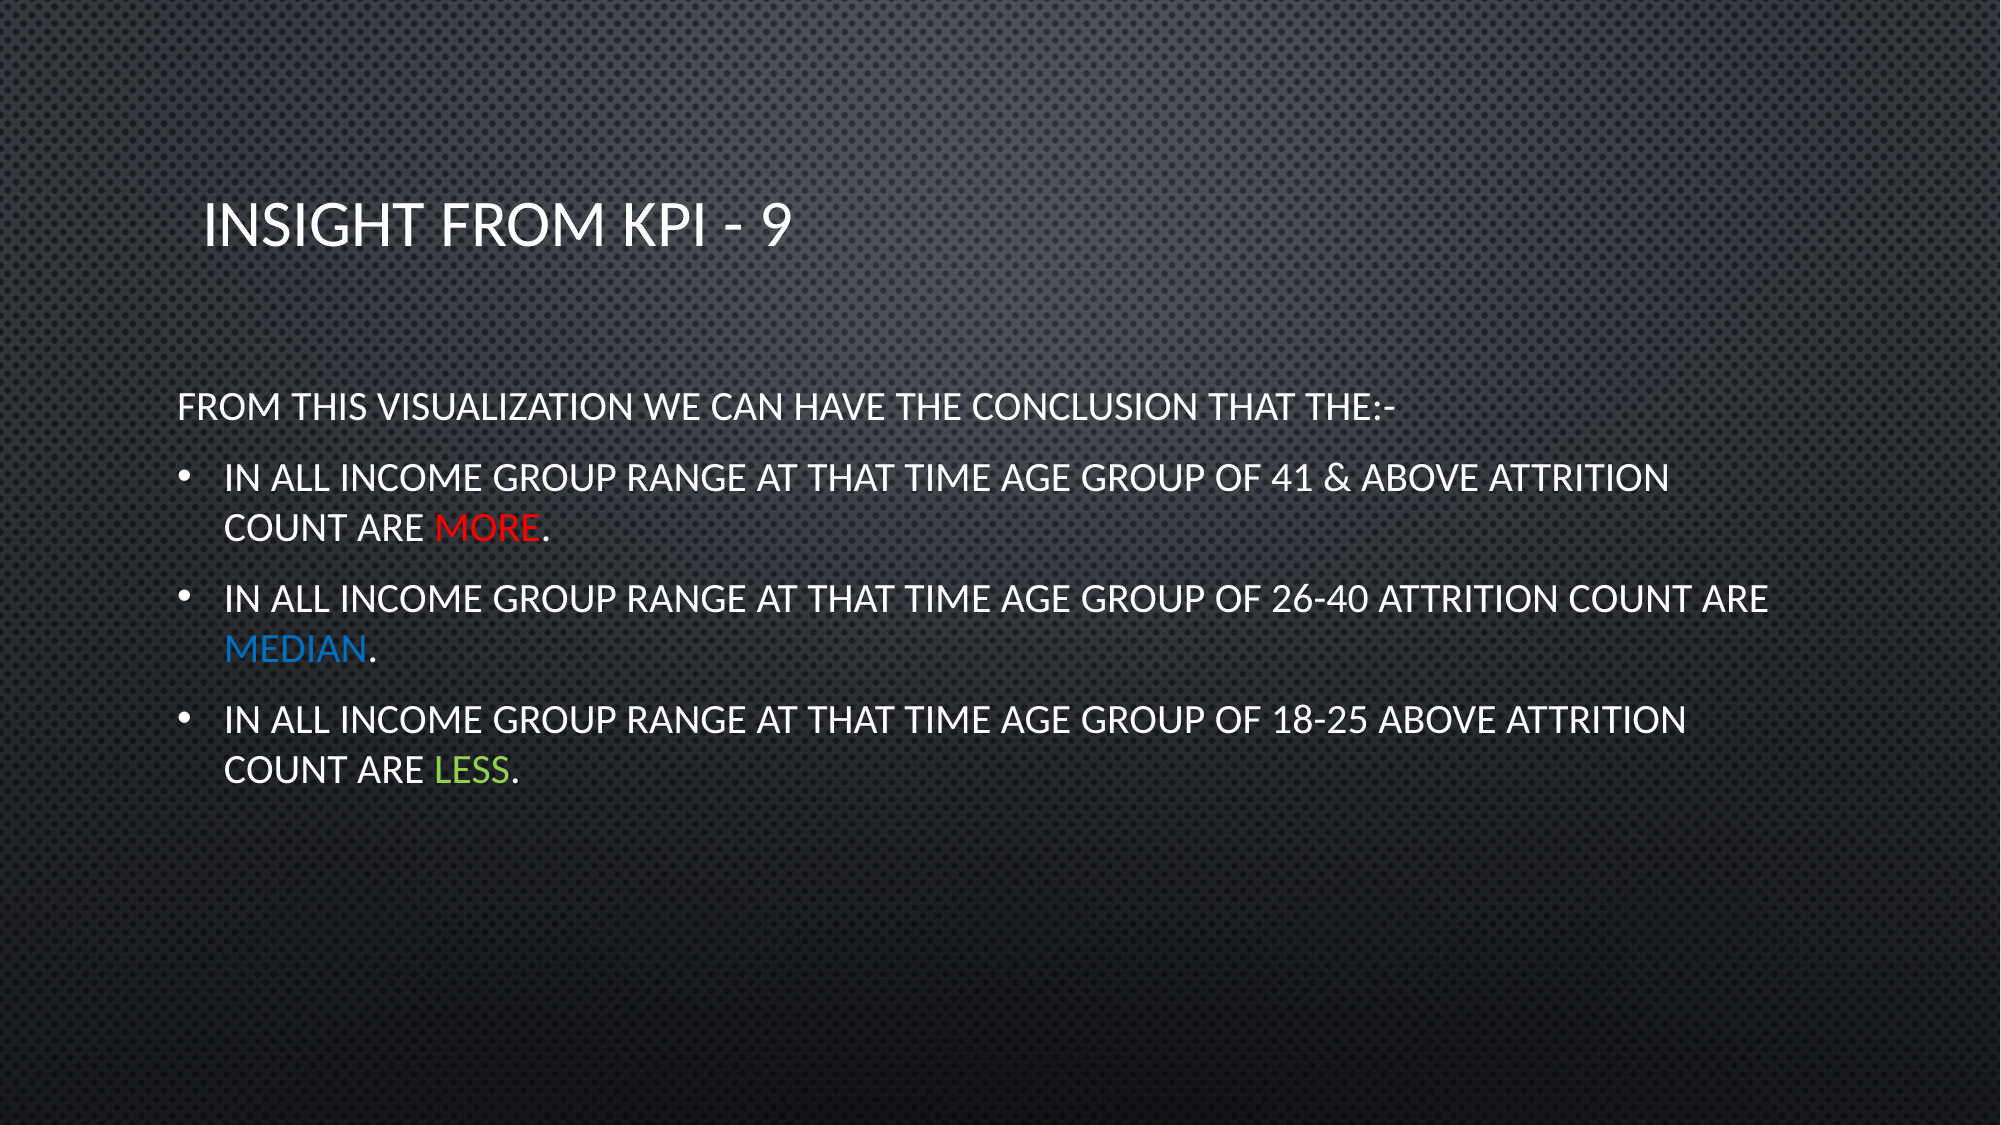

# Insight from KPI - 9
From this visualization we can have the conclusion that the:-
In all Income group range at that time Age group of 41 & above attrition count are more.
In all Income group range at that time Age group of 26-40 attrition count are median.
In all Income group range at that time Age group of 18-25 above attrition count are less.
26